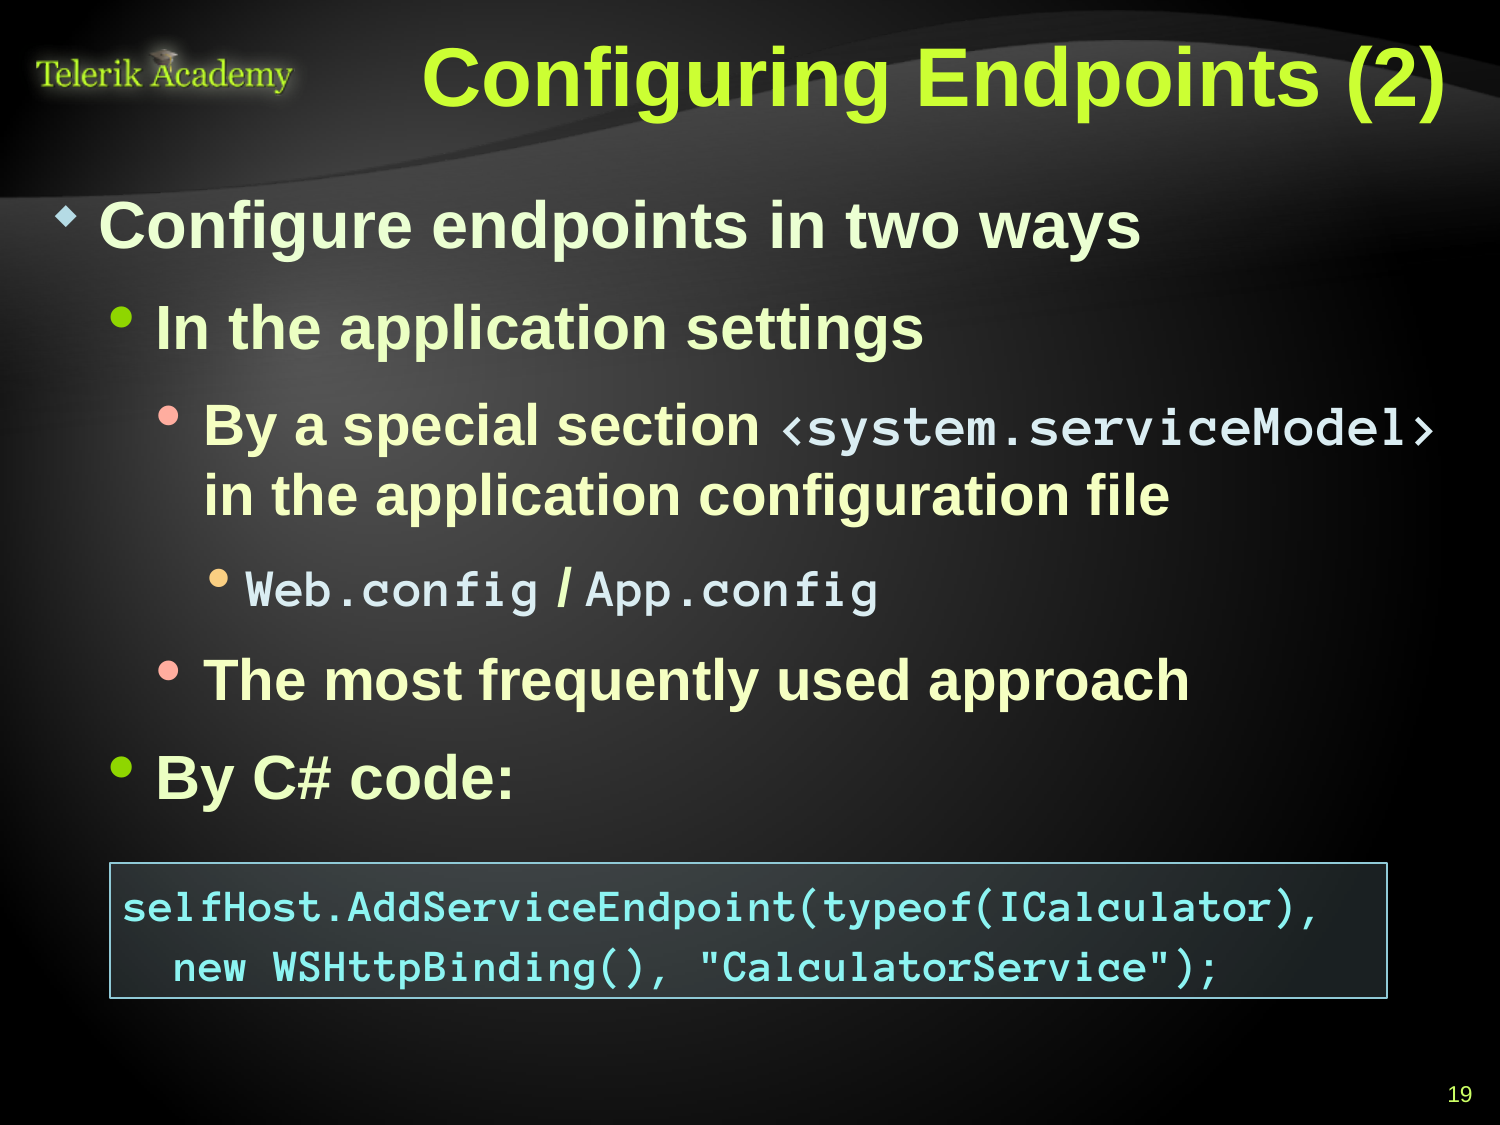

# Configuring Endpoints (2)
Configure endpoints in two ways
In the application settings
By a special section <system.serviceModel> in the application configuration file
Web.config / App.config
The most frequently used approach
By C# code:
selfHost.AddServiceEndpoint(typeof(ICalculator),
  new WSHttpBinding(), "CalculatorService");
19